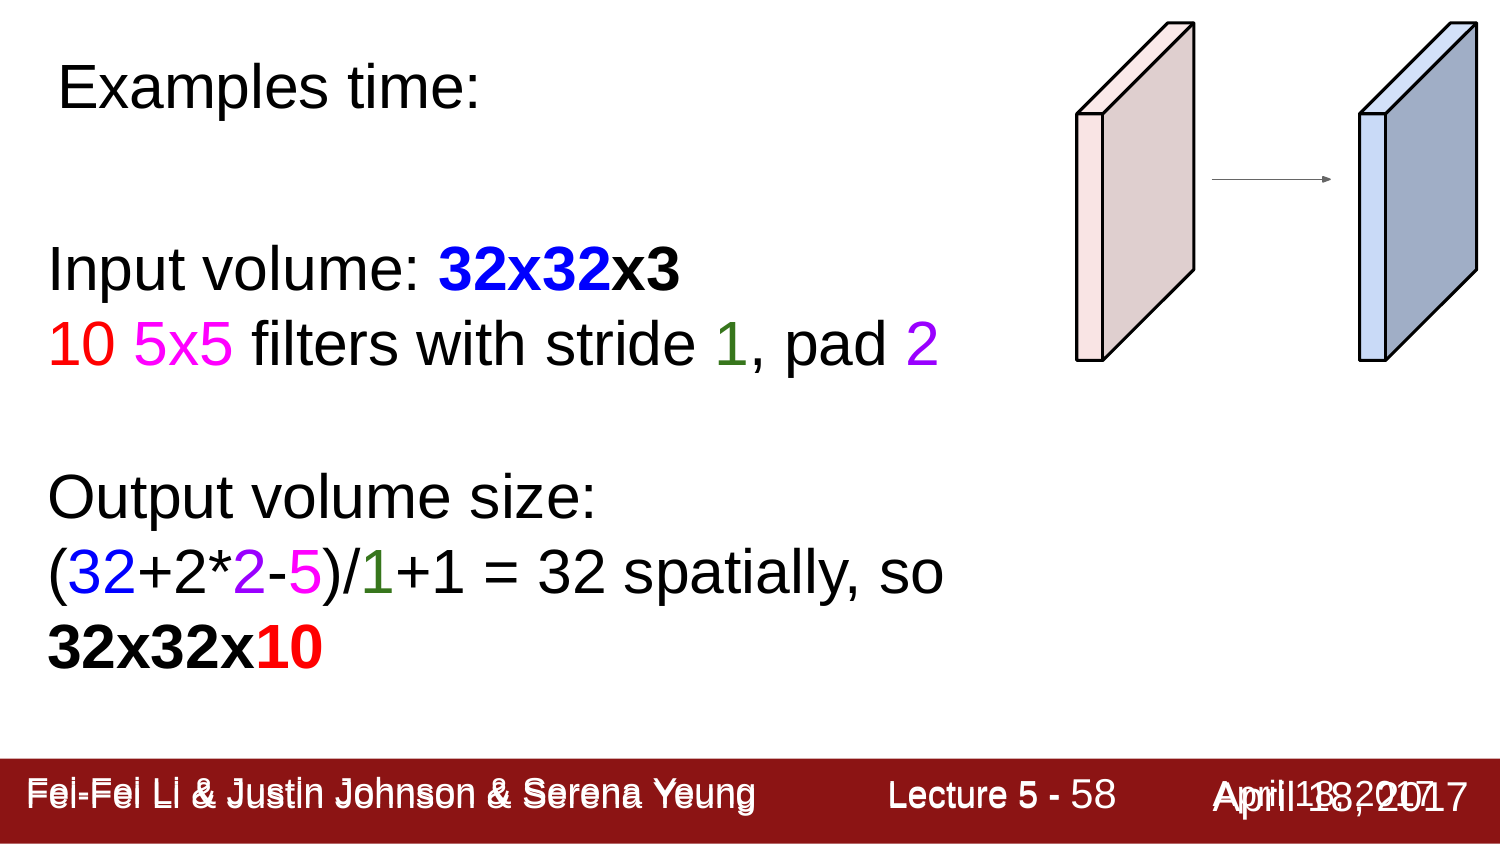

Examples time:

Input volume: 32x32x3
10 5x5 filters with stride 1, pad 2

Output volume size:
(32+2*2-5)/1+1 = 32 spatially, so
32x32x10

Lecture 5 - 58
April 18, 2017
Fei-Fei Li & Justin Johnson & Serena Yeung
Fei-Fei Li & Justin Johnson & Serena Yeung	Lecture 5 -	April 18, 2017